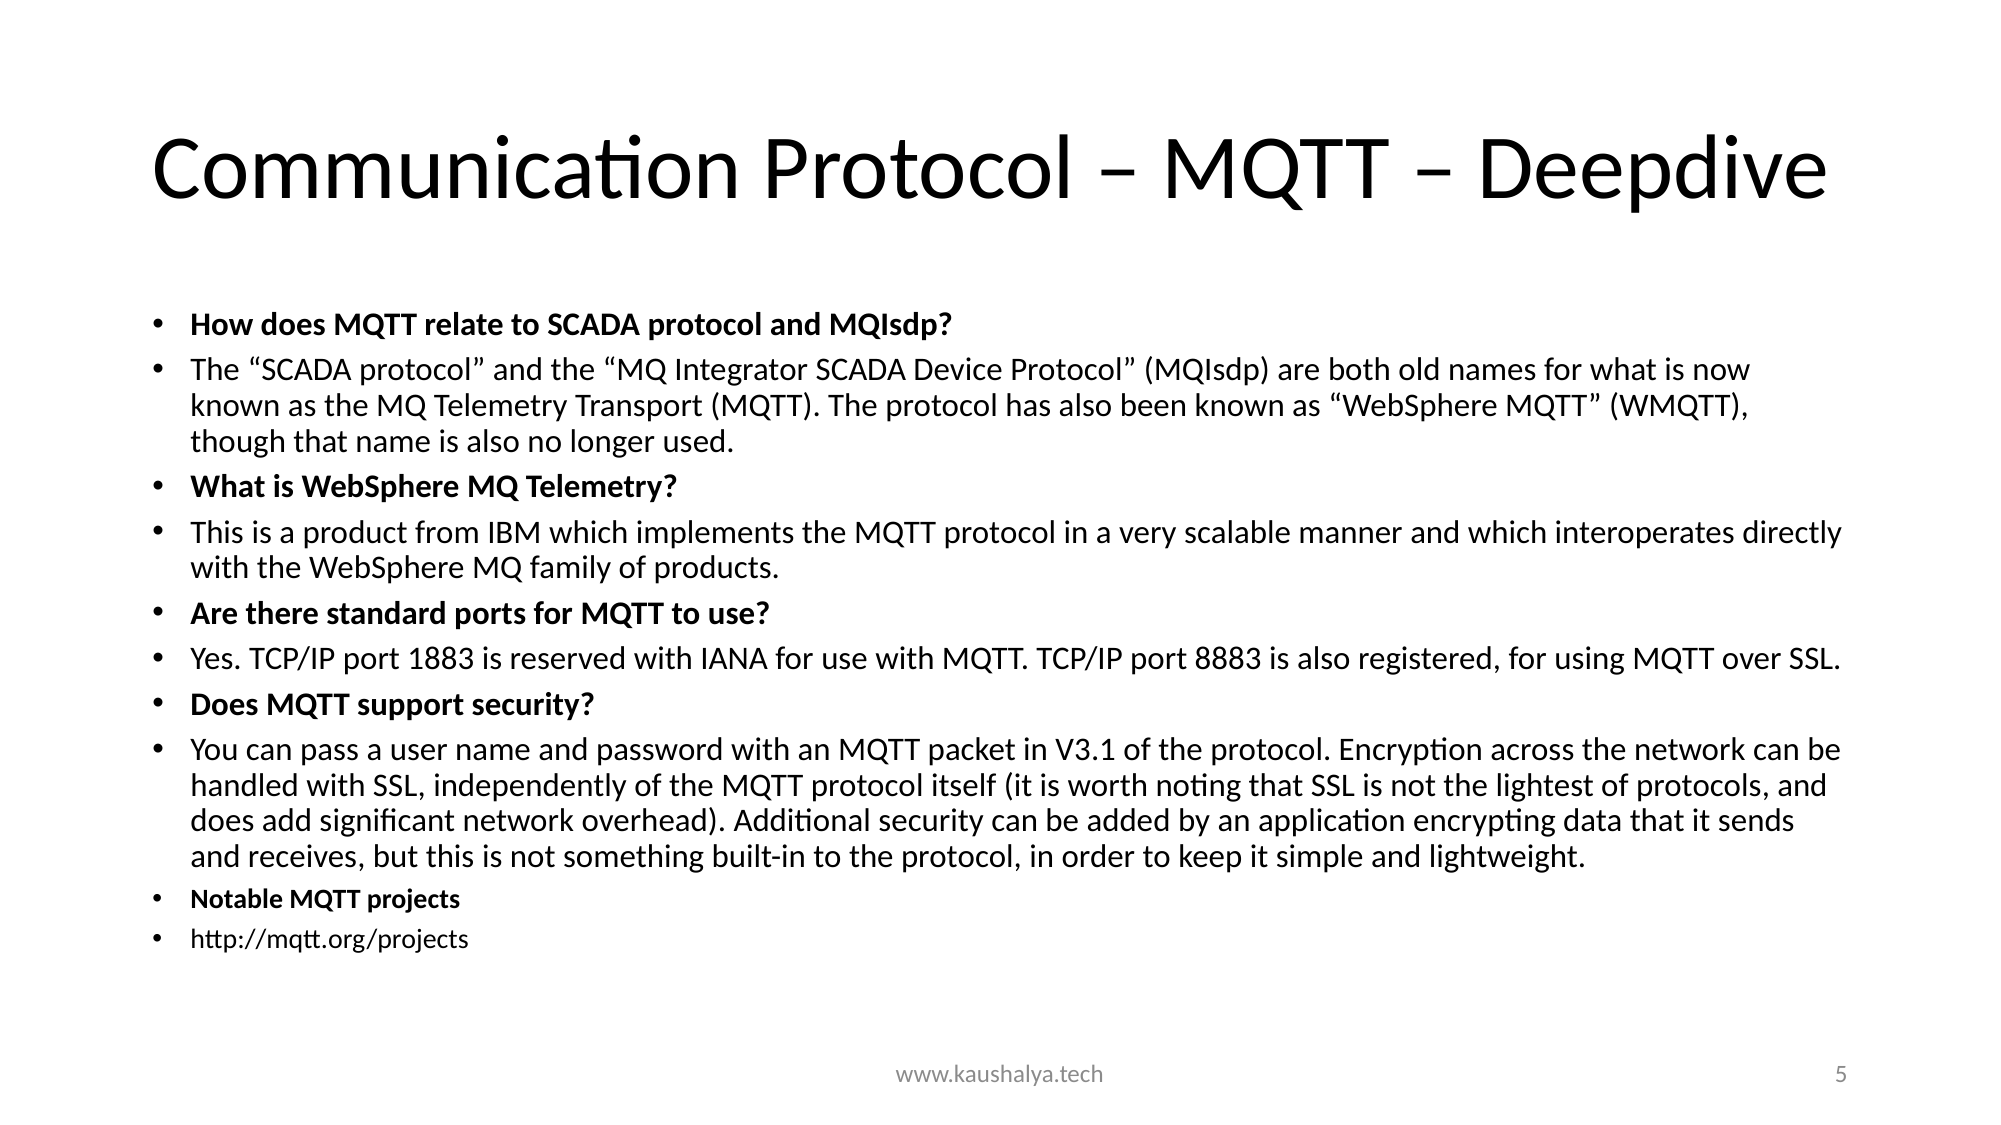

# Communication Protocol – MQTT – Deepdive
How does MQTT relate to SCADA protocol and MQIsdp?
The “SCADA protocol” and the “MQ Integrator SCADA Device Protocol” (MQIsdp) are both old names for what is now known as the MQ Telemetry Transport (MQTT). The protocol has also been known as “WebSphere MQTT” (WMQTT), though that name is also no longer used.
What is WebSphere MQ Telemetry?
This is a product from IBM which implements the MQTT protocol in a very scalable manner and which interoperates directly with the WebSphere MQ family of products.
Are there standard ports for MQTT to use?
Yes. TCP/IP port 1883 is reserved with IANA for use with MQTT. TCP/IP port 8883 is also registered, for using MQTT over SSL.
Does MQTT support security?
You can pass a user name and password with an MQTT packet in V3.1 of the protocol. Encryption across the network can be handled with SSL, independently of the MQTT protocol itself (it is worth noting that SSL is not the lightest of protocols, and does add significant network overhead). Additional security can be added by an application encrypting data that it sends and receives, but this is not something built-in to the protocol, in order to keep it simple and lightweight.
Notable MQTT projects
http://mqtt.org/projects

www.kaushalya.tech
5